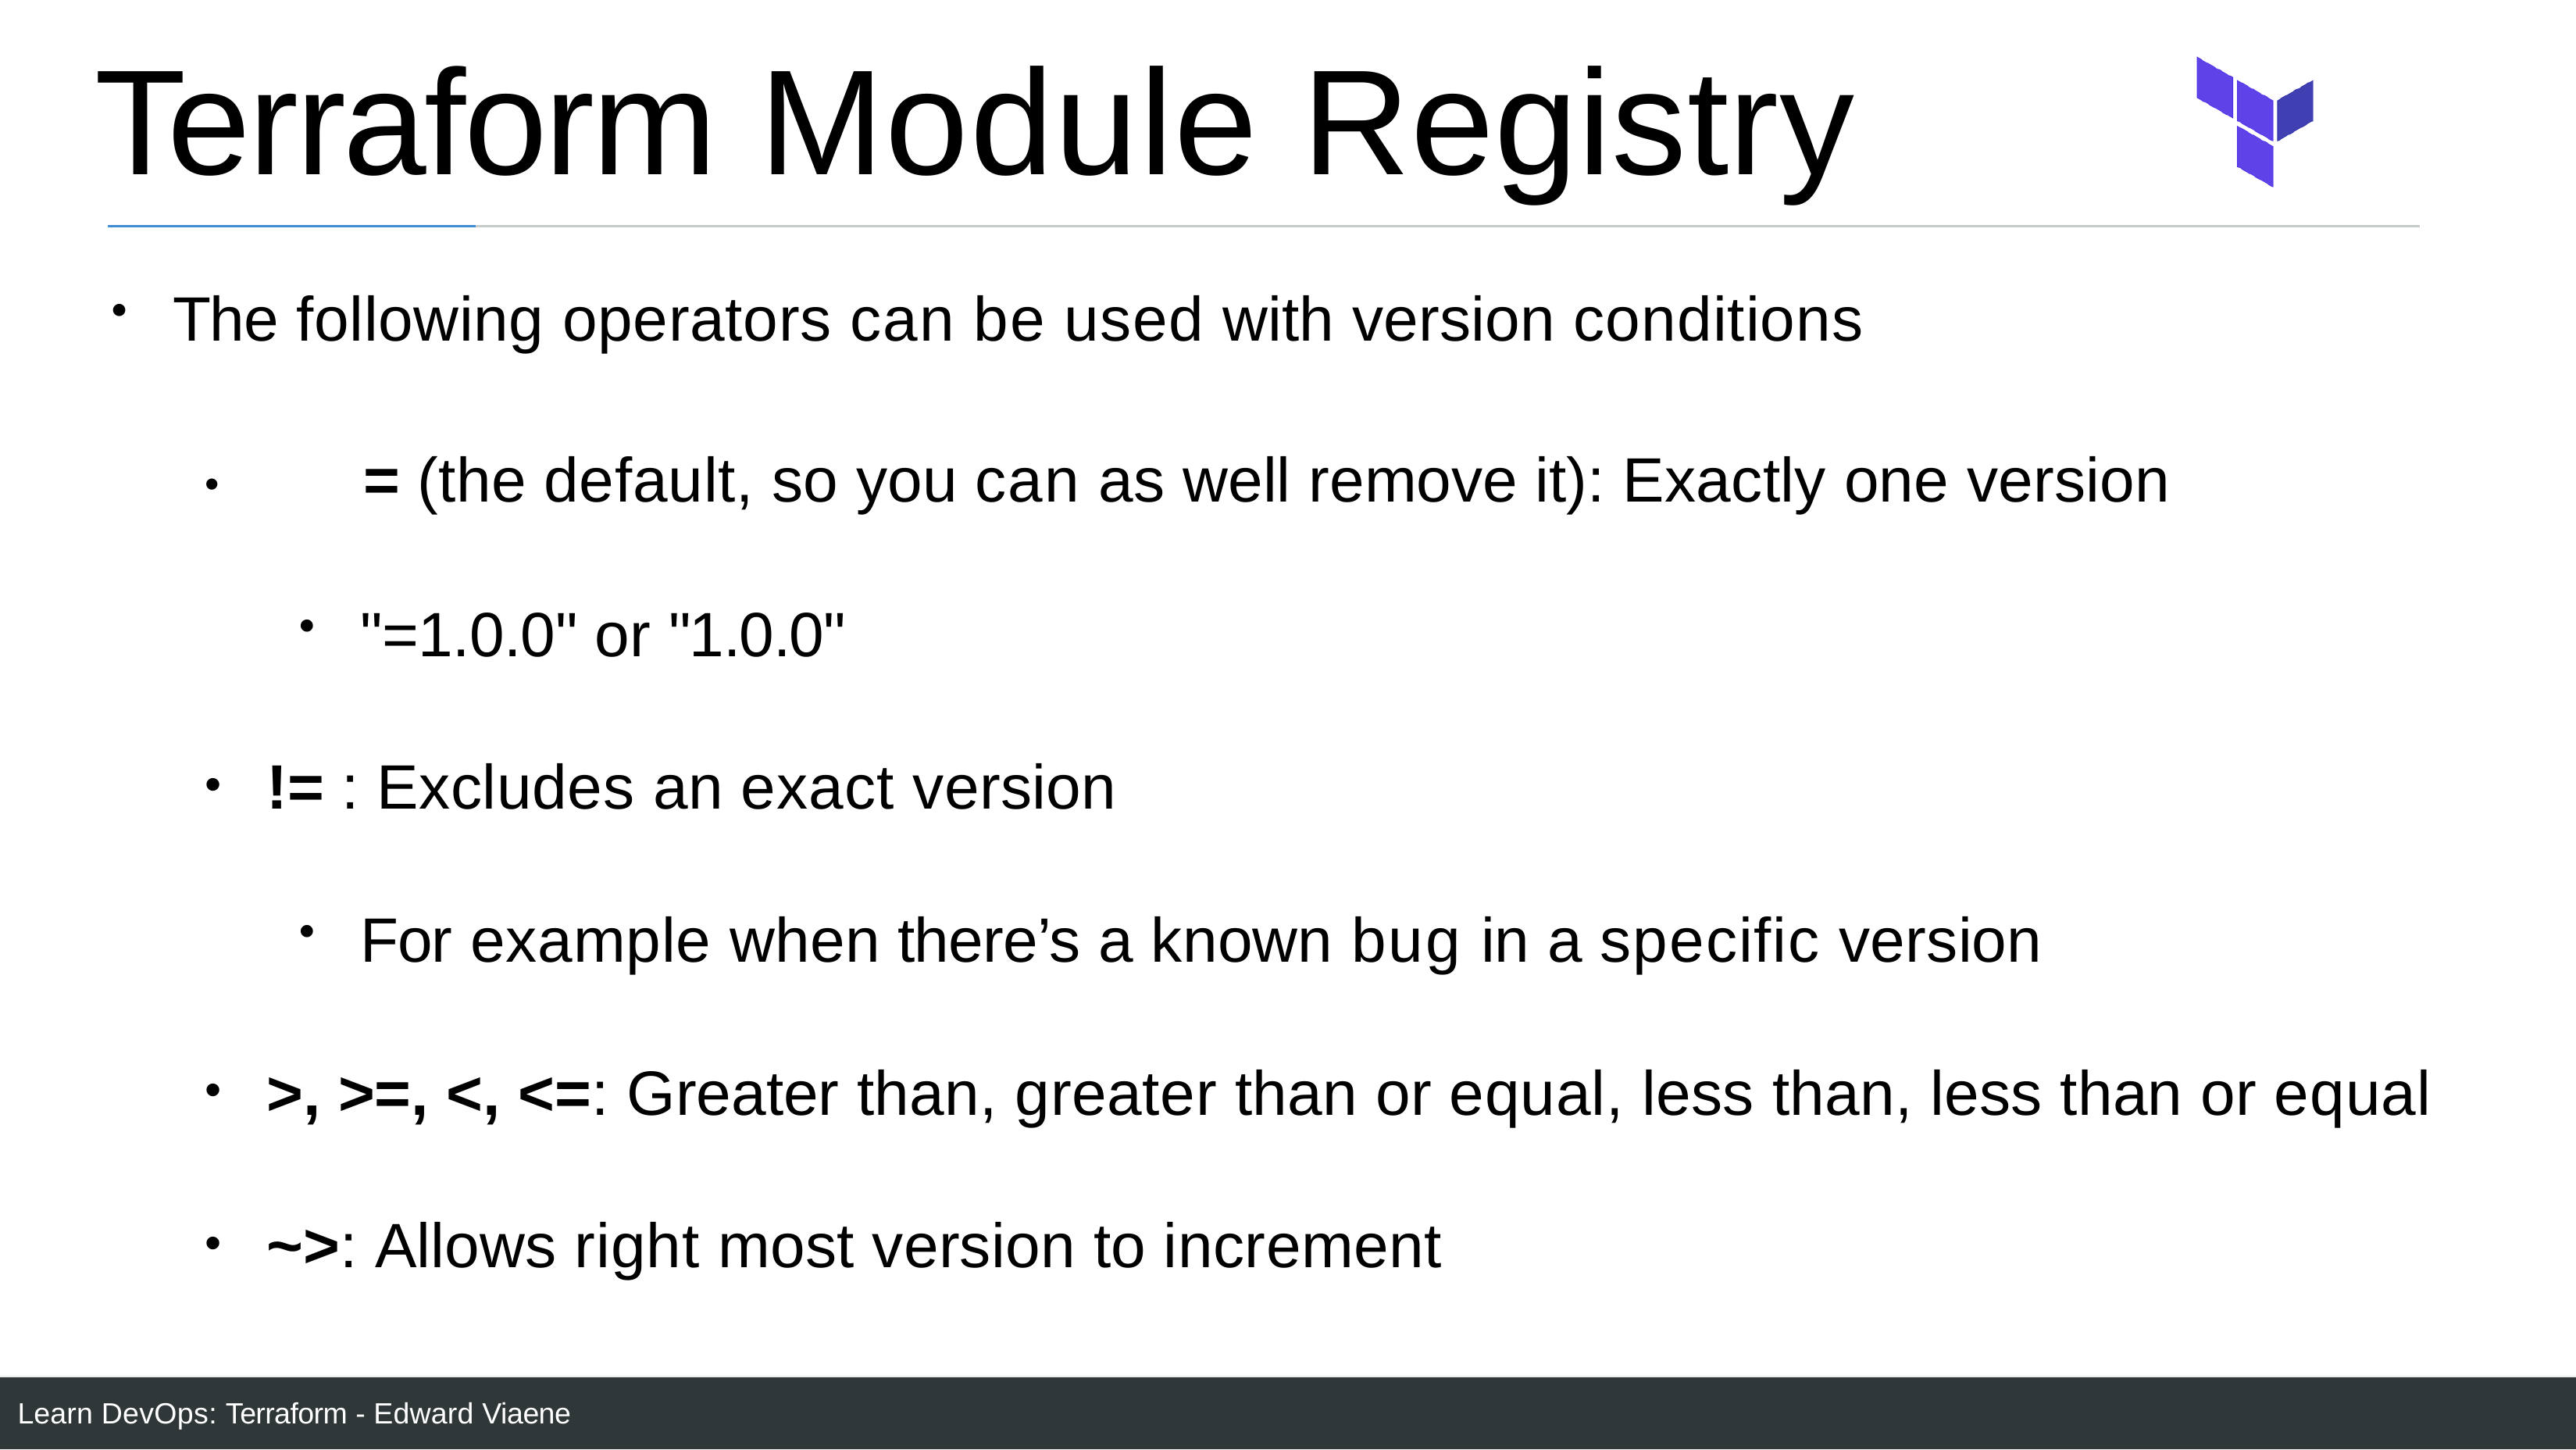

# Terraform Module Registry
The following operators can be used with version conditions

•	= (the default, so you can as well remove it): Exactly one version

"=1.0.0" or "1.0.0"

!= : Excludes an exact version

For example when there’s a known bug in a specific version

>, >=, <, <=: Greater than, greater than or equal, less than, less than or equal

~>: Allows right most version to increment
Learn DevOps: Terraform - Edward Viaene